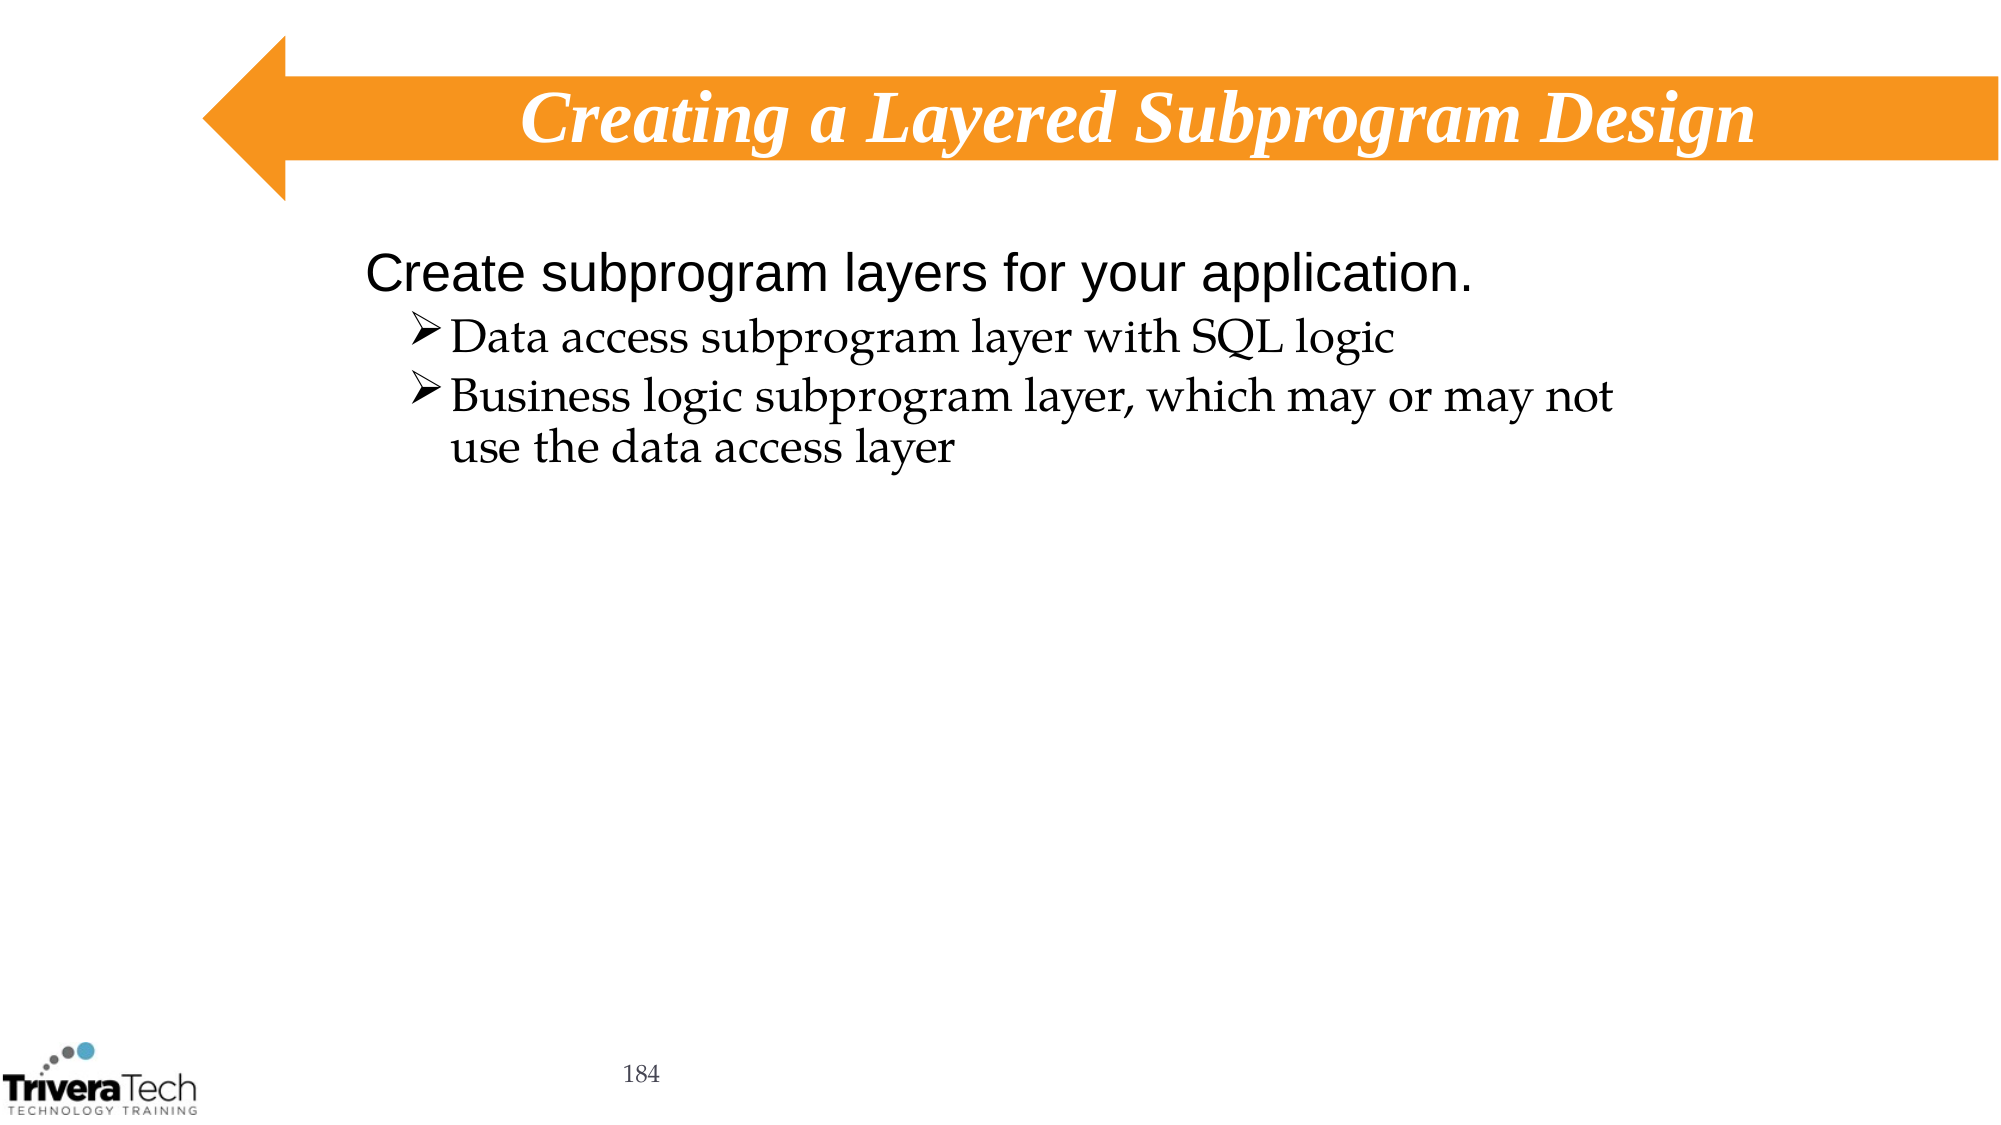

# Creating a Layered Subprogram Design
Create subprogram layers for your application.
Data access subprogram layer with SQL logic
Business logic subprogram layer, which may or may not use the data access layer
184